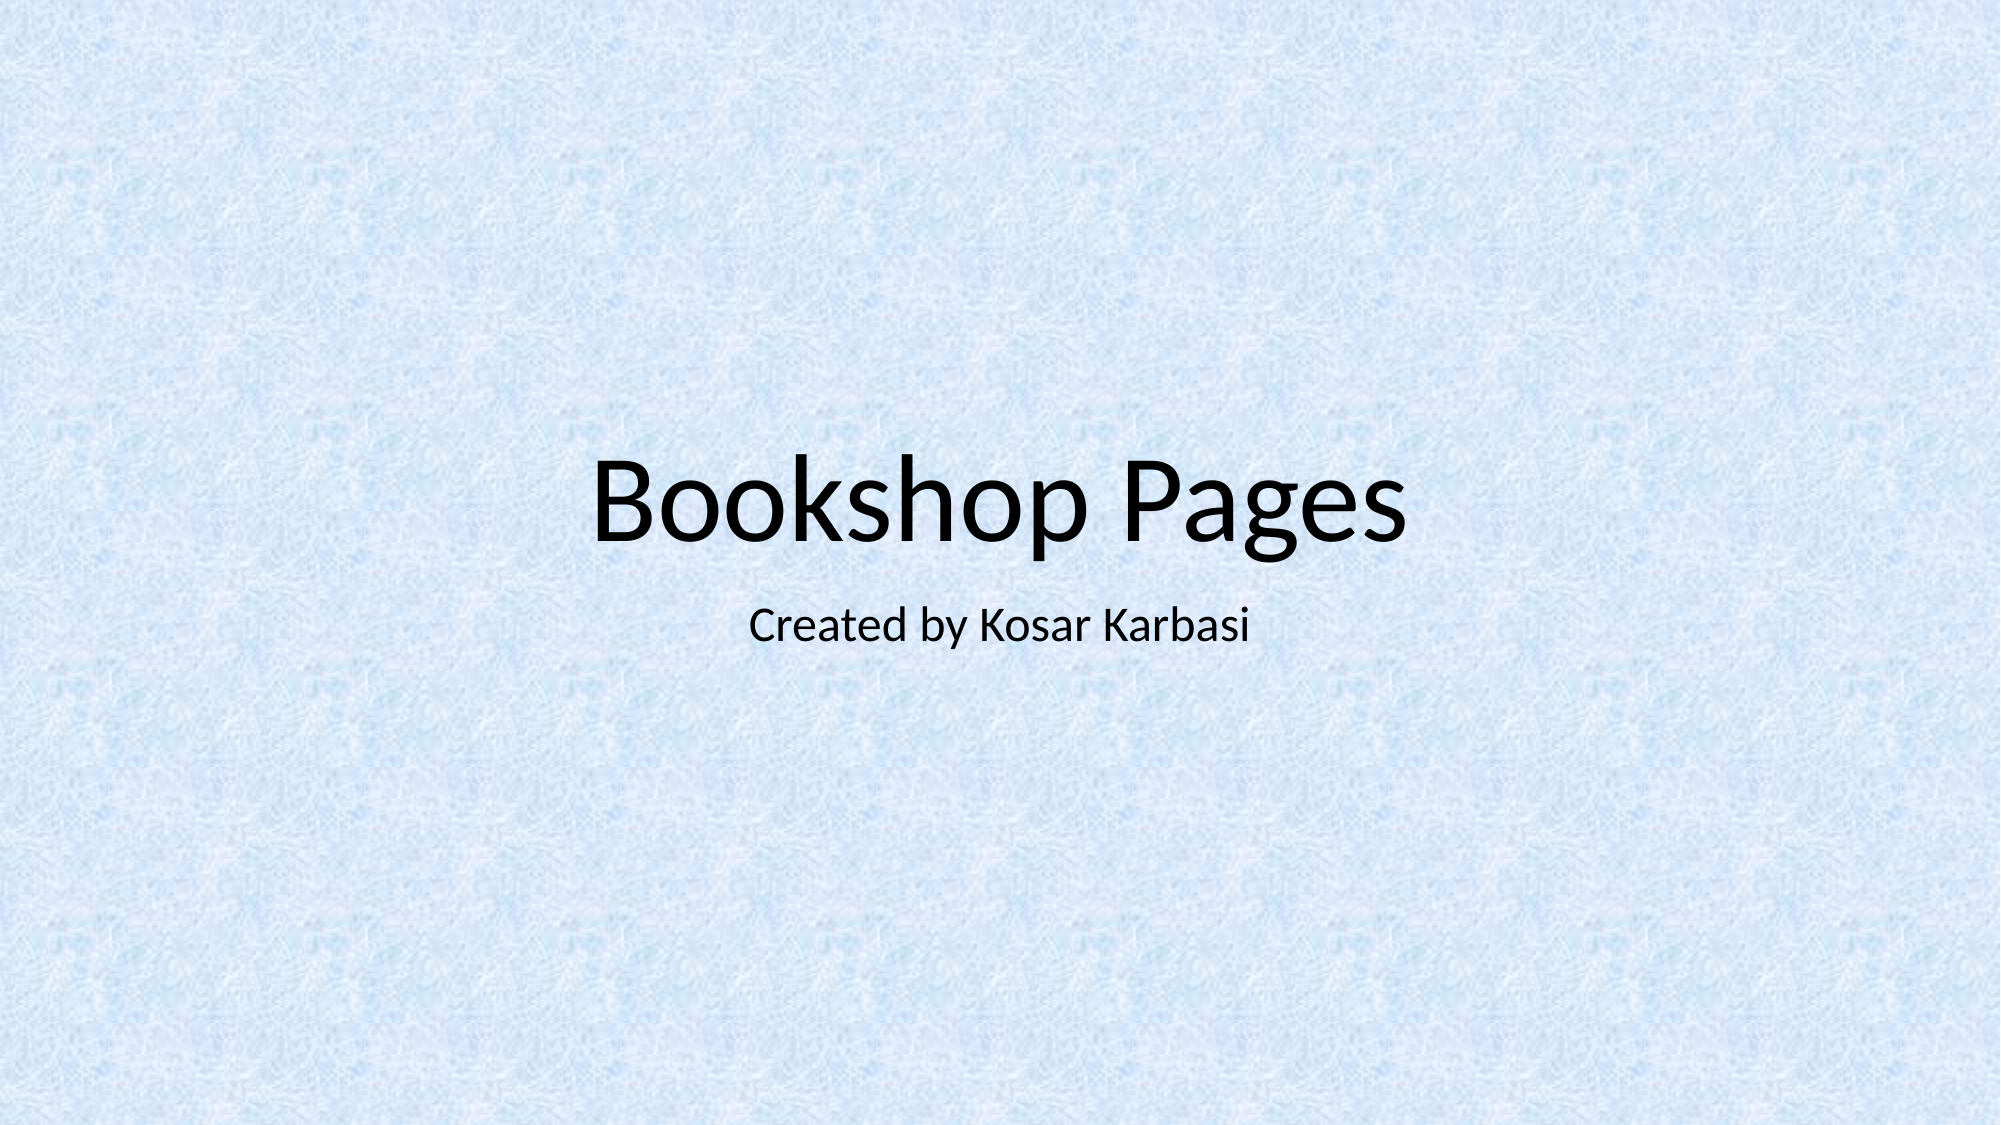

# Bookshop Pages
Created by Kosar Karbasi